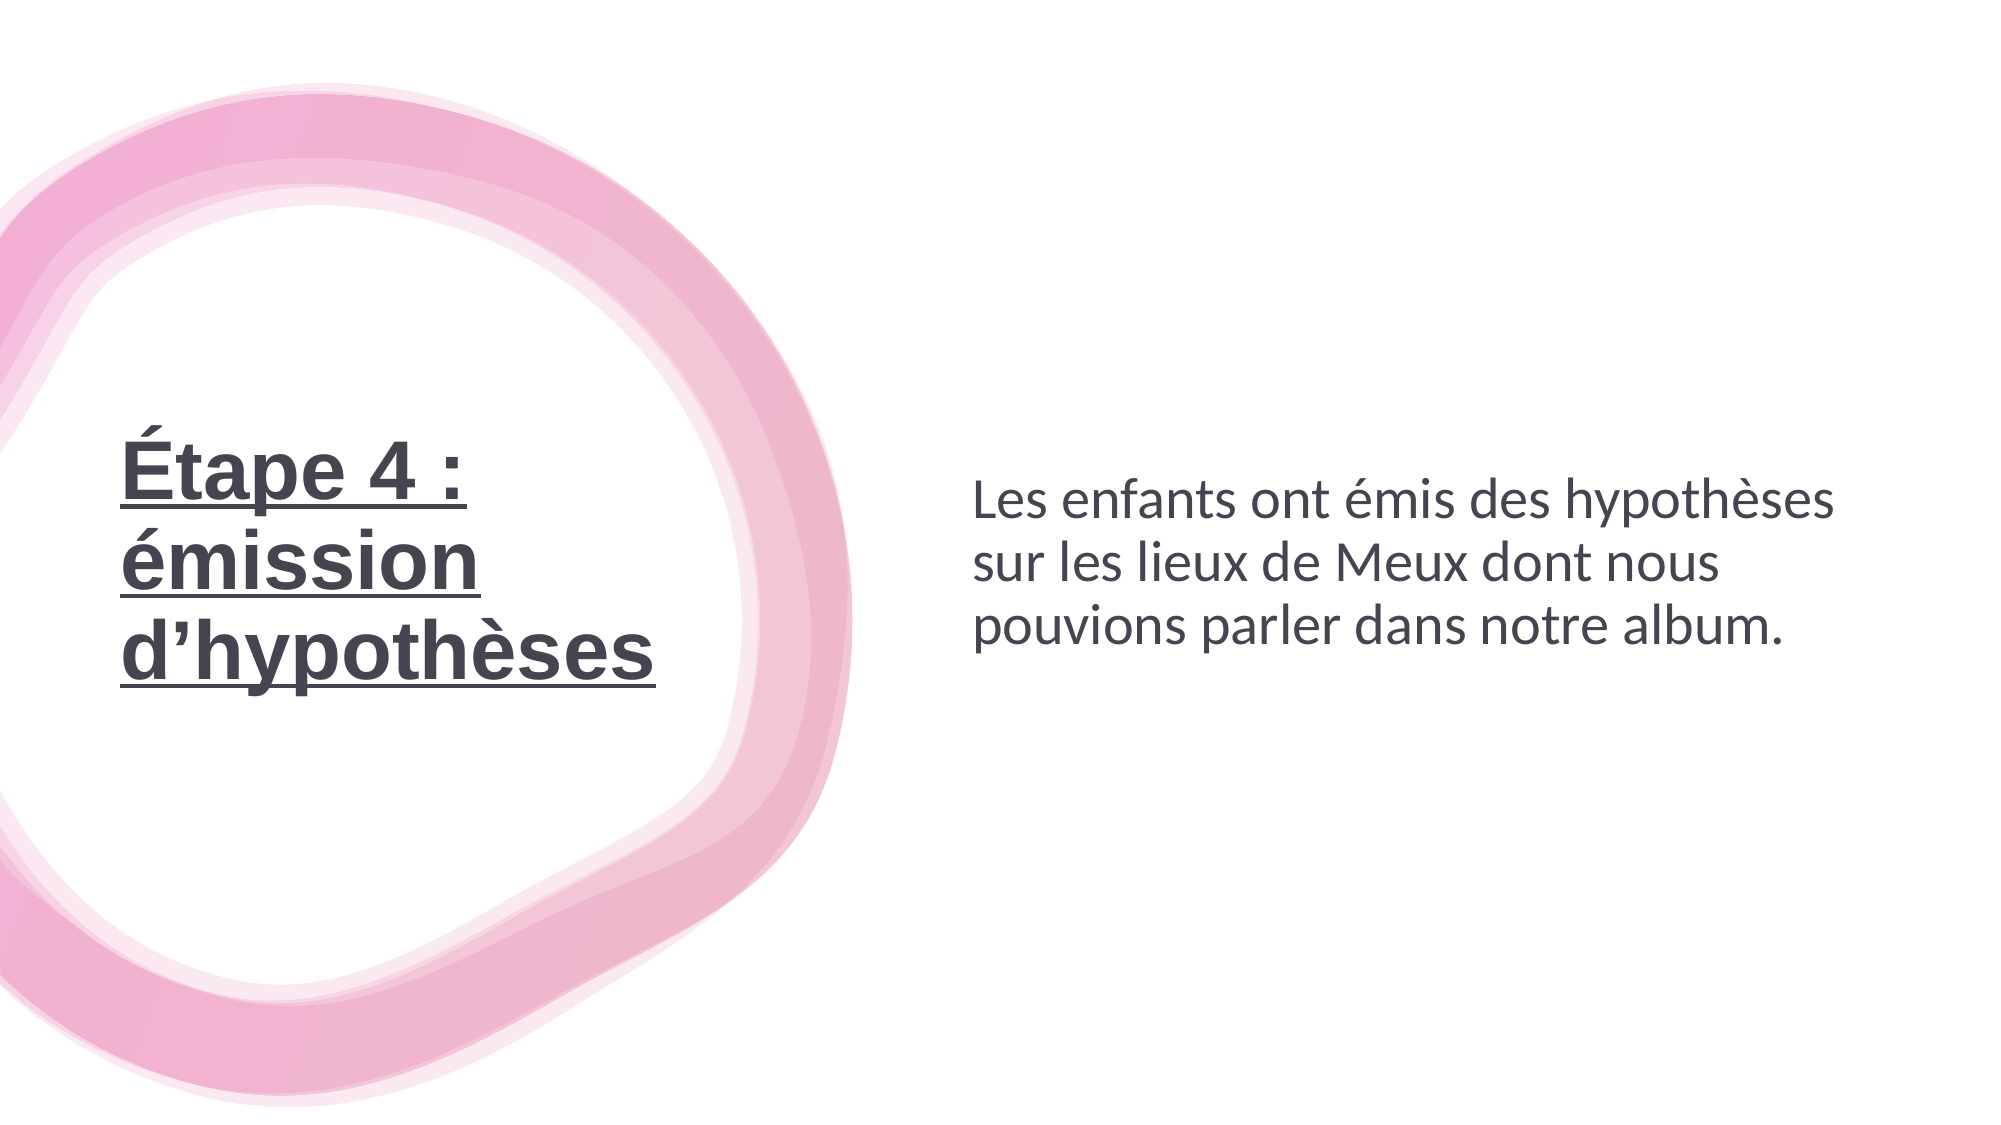

Les enfants ont émis des hypothèses sur les lieux de Meux dont nous pouvions parler dans notre album.
# Étape 4 : émission d’hypothèses